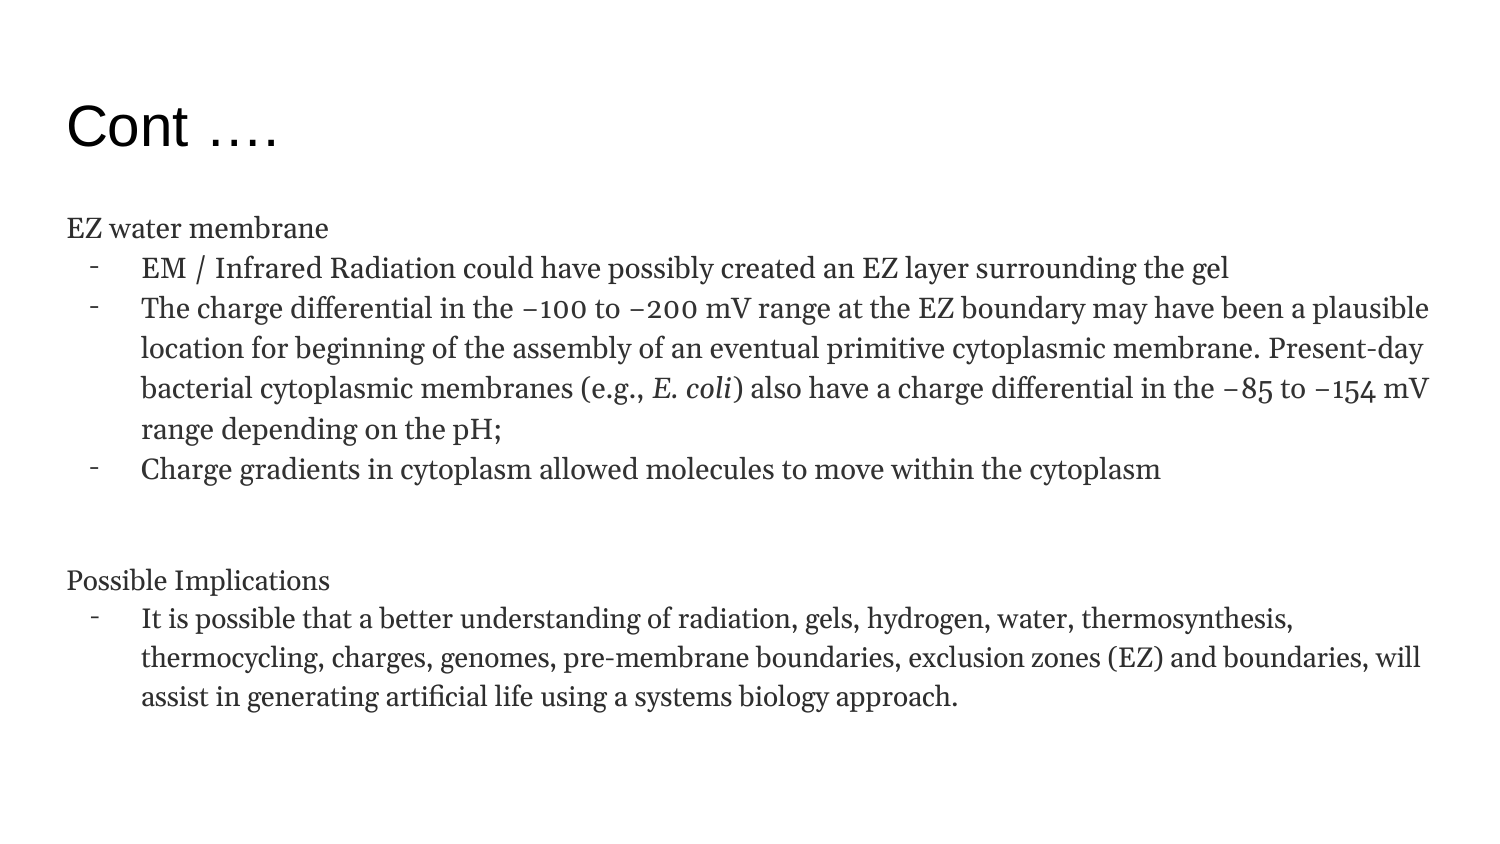

# Cont ….
EZ water membrane
EM / Infrared Radiation could have possibly created an EZ layer surrounding the gel
The charge differential in the −100 to −200 mV range at the EZ boundary may have been a plausible location for beginning of the assembly of an eventual primitive cytoplasmic membrane. Present-day bacterial cytoplasmic membranes (e.g., E. coli) also have a charge differential in the −85 to −154 mV range depending on the pH;
Charge gradients in cytoplasm allowed molecules to move within the cytoplasm

Possible Implications
It is possible that a better understanding of radiation, gels, hydrogen, water, thermosynthesis, thermocycling, charges, genomes, pre-membrane boundaries, exclusion zones (EZ) and boundaries, will assist in generating artificial life using a systems biology approach.